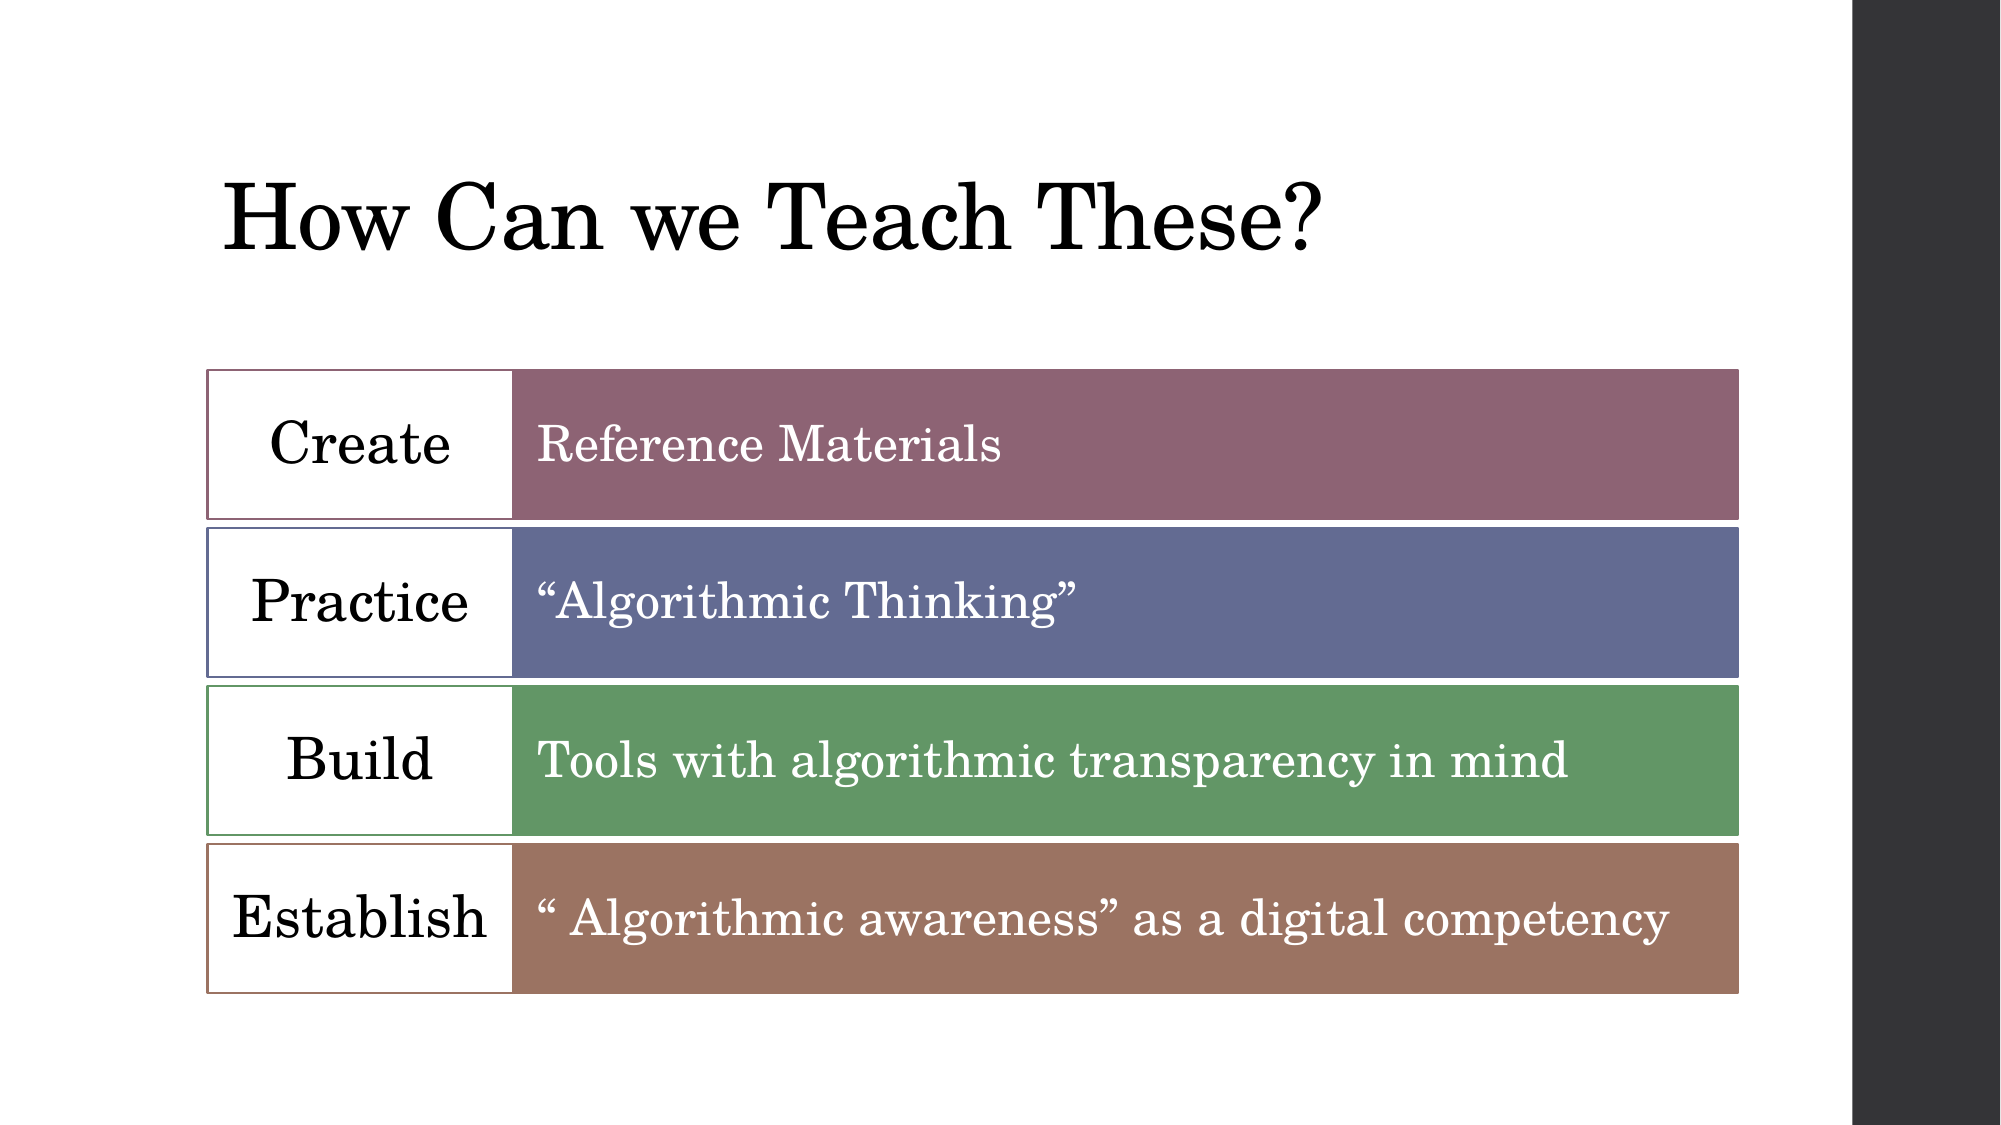

# How Can we Teach These?
Reference Materials
Create
“Algorithmic Thinking”
Practice
Tools with algorithmic transparency in mind
Build
“ Algorithmic awareness” as a digital competency
Establish